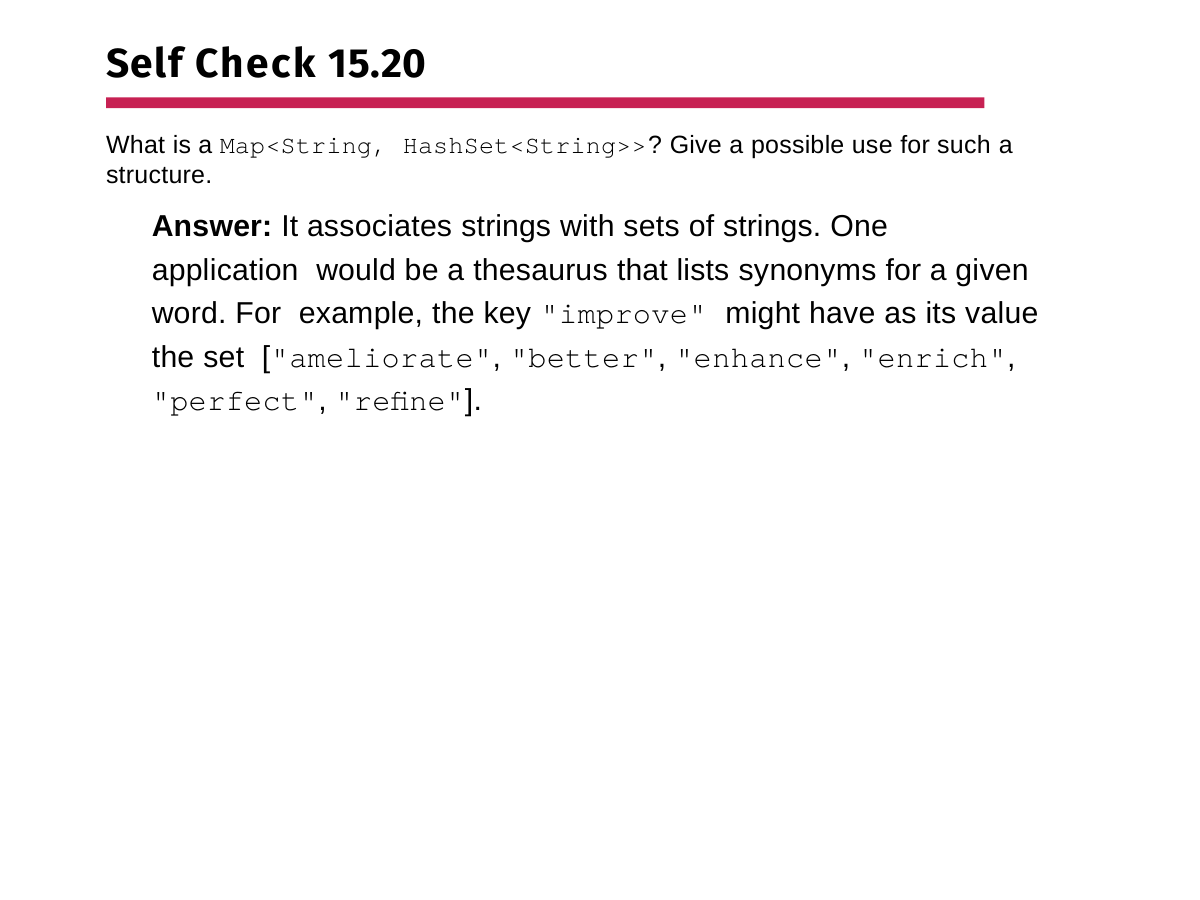

# Self Check 15.20

What is a Map<String, HashSet<String>>? Give a possible use for such a  structure.
Answer: It associates strings with sets of strings. One application  would be a thesaurus that lists synonyms for a given word. For  example, the key "improve" might have as its value the set  ["ameliorate", "better", "enhance", "enrich",  "perfect", "refine"].